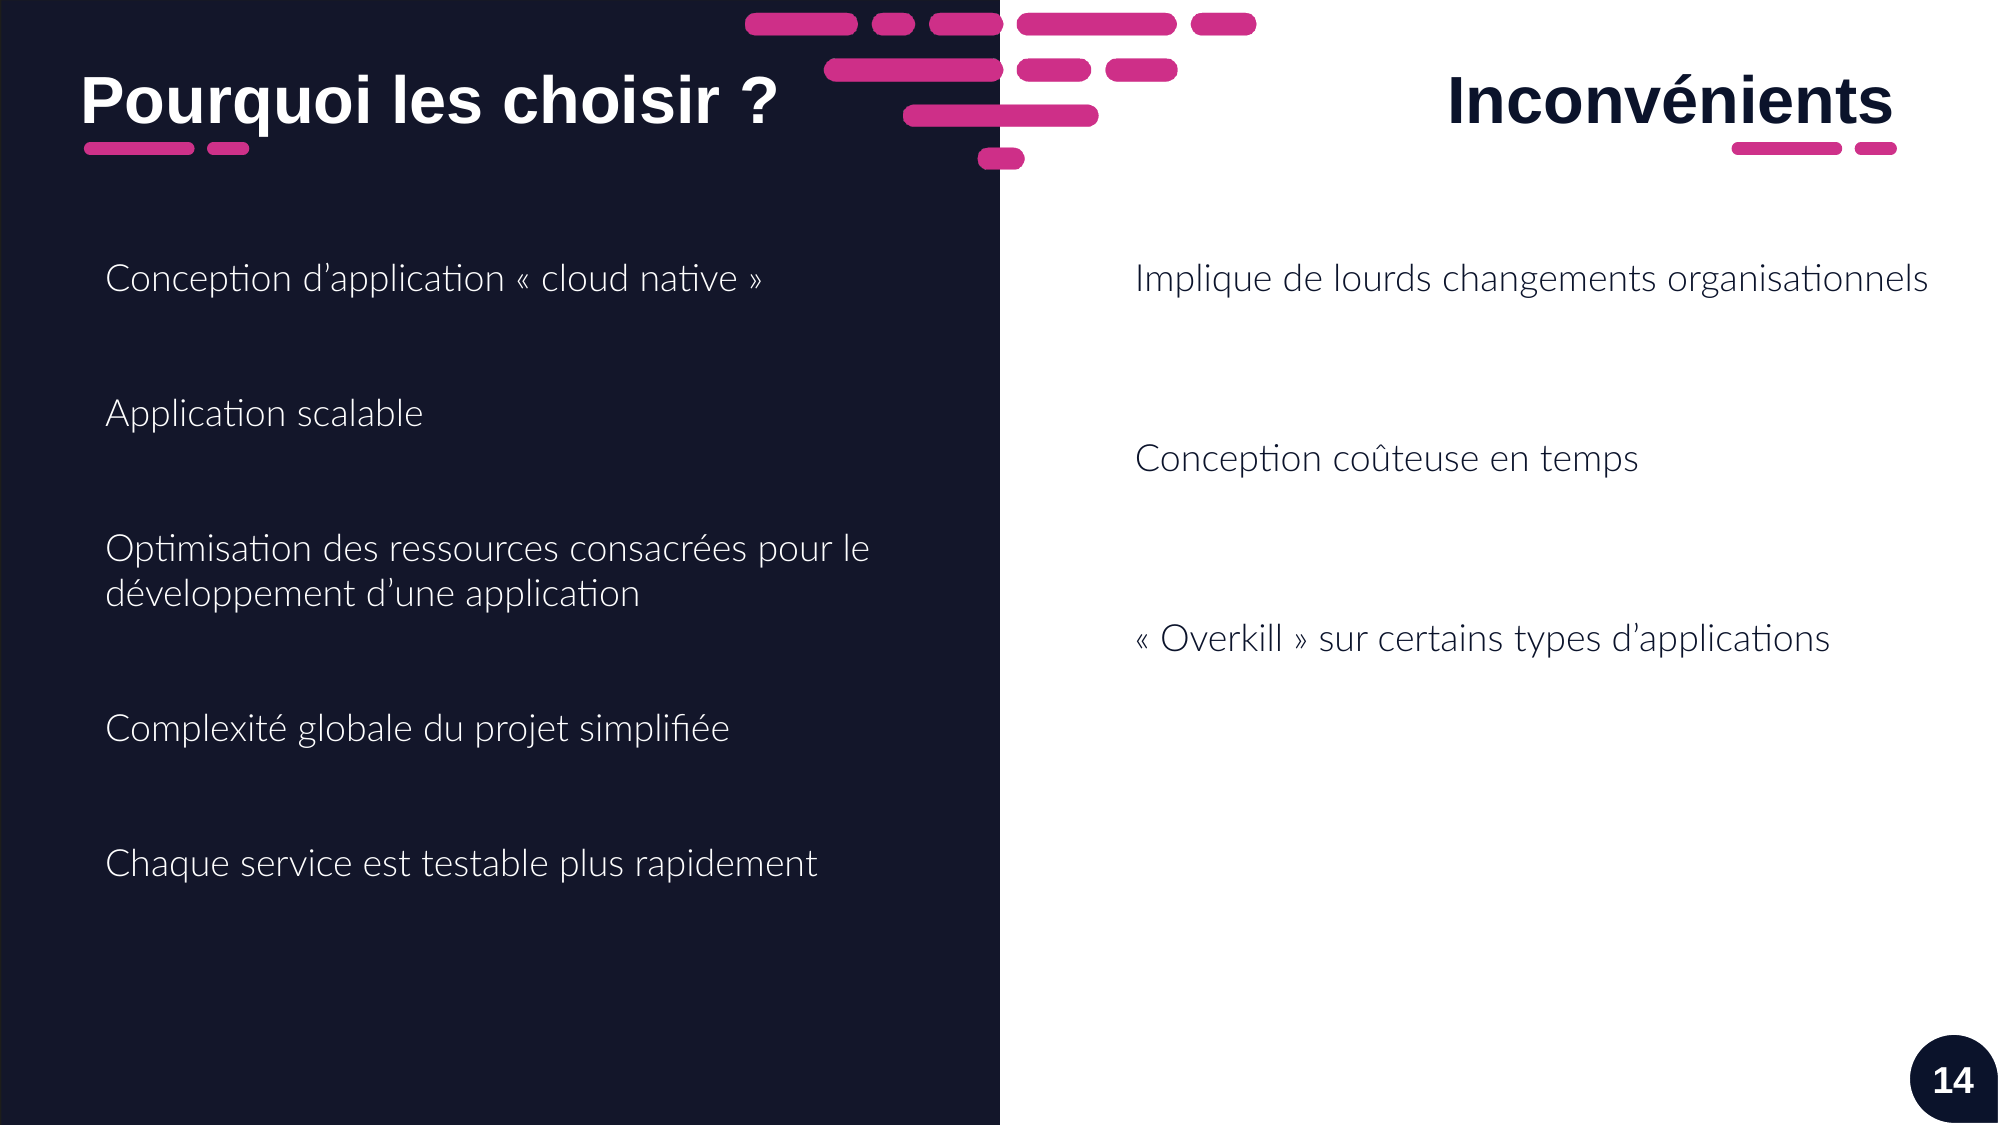

Pourquoi les choisir ?
Inconvénients

Conception d’application « cloud native »

Application scalable

Optimisation des ressources consacrées pour le développement d’une application

Complexité globale du projet simplifiée

Chaque service est testable plus rapidement

Implique de lourds changements organisationnels

Conception coûteuse en temps

« Overkill » sur certains types d’applications

14